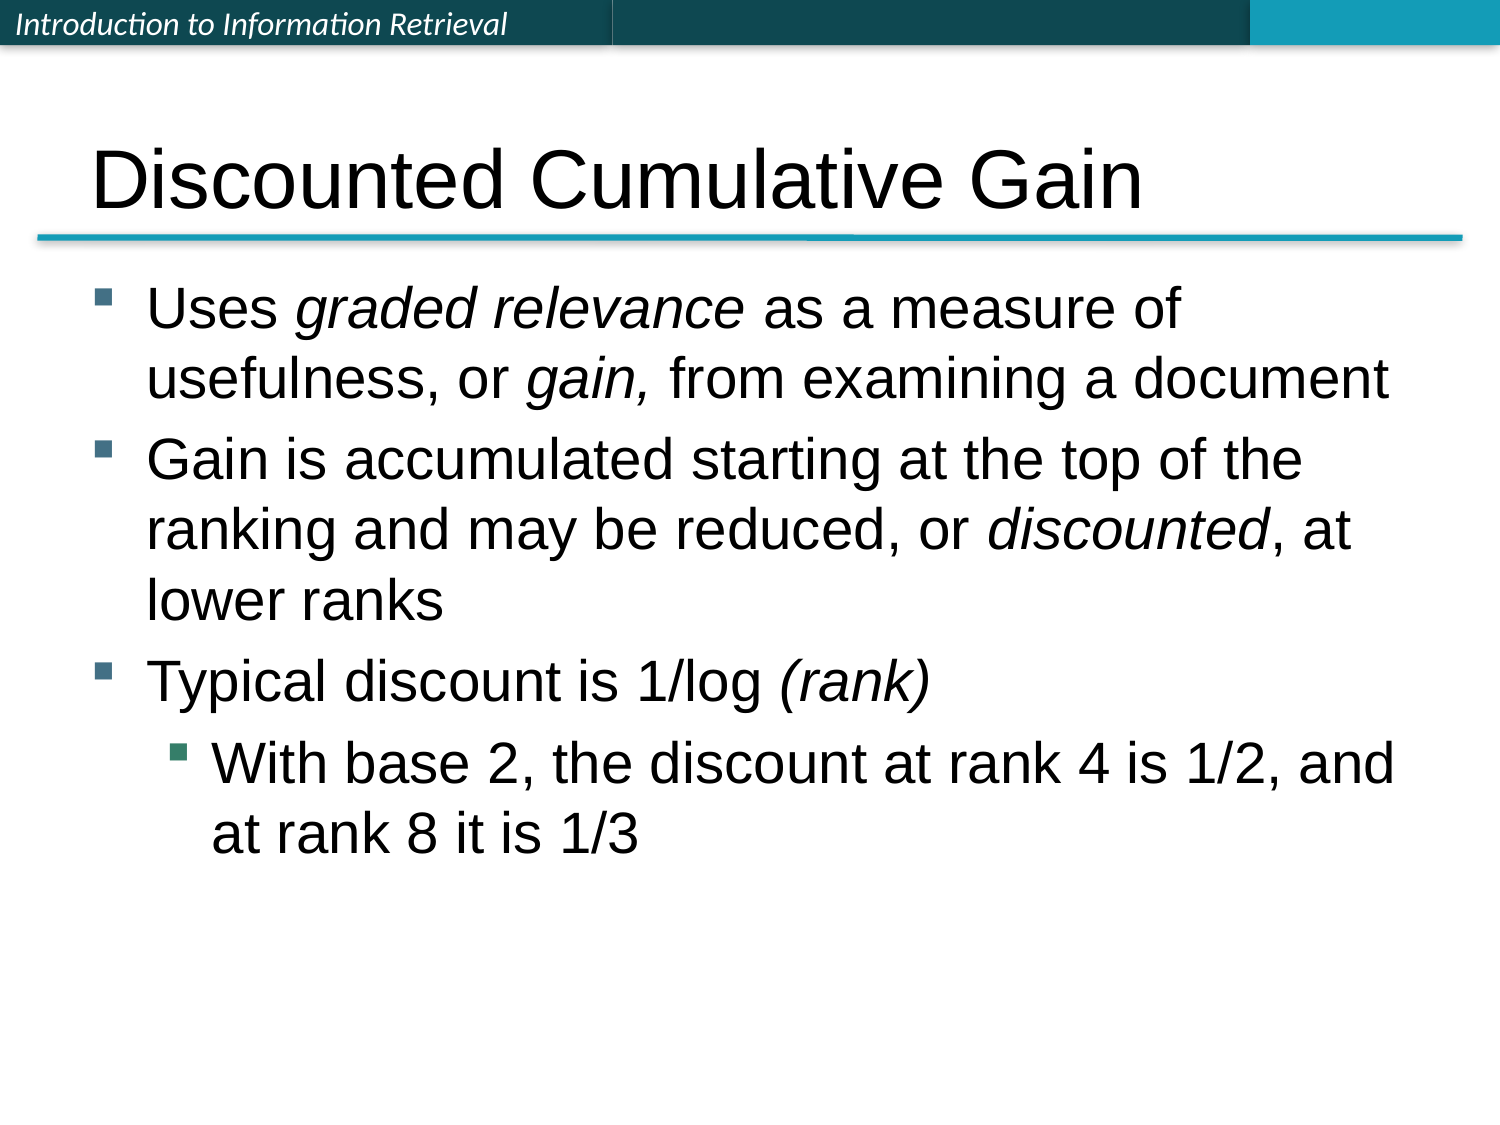

# Discounted Cumulative Gain
Uses graded relevance as a measure of  usefulness, or gain, from examining a document
Gain is accumulated starting at the top of the ranking and may be reduced, or discounted, at lower ranks
Typical discount is 1/log (rank)
With base 2, the discount at rank 4 is 1/2, and at rank 8 it is 1/3